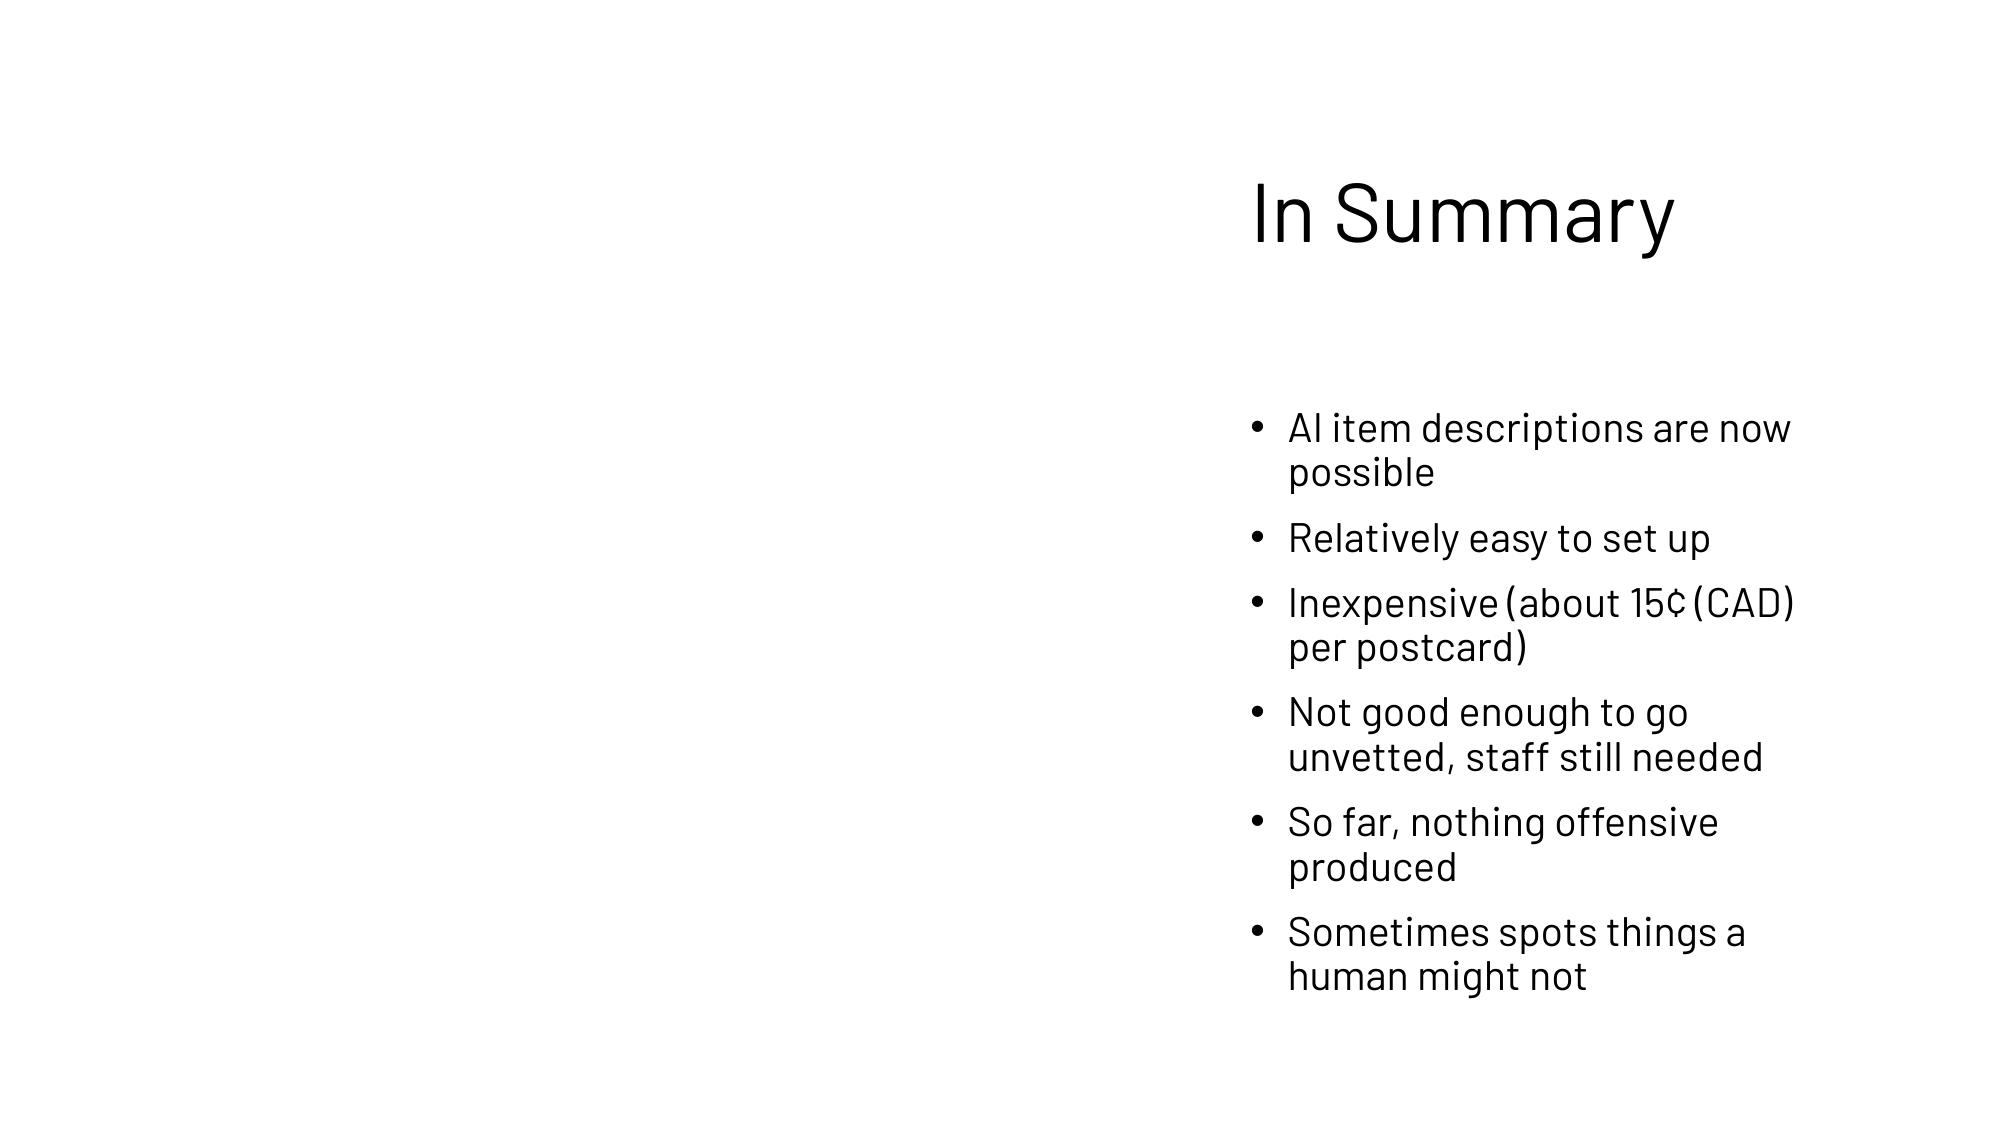

# In Summary

AI item descriptions are now possible
Relatively easy to set up
Inexpensive (about 15¢ (CAD) per postcard)
Not good enough to go unvetted, staff still needed
So far, nothing offensive produced
Sometimes spots things a human might not